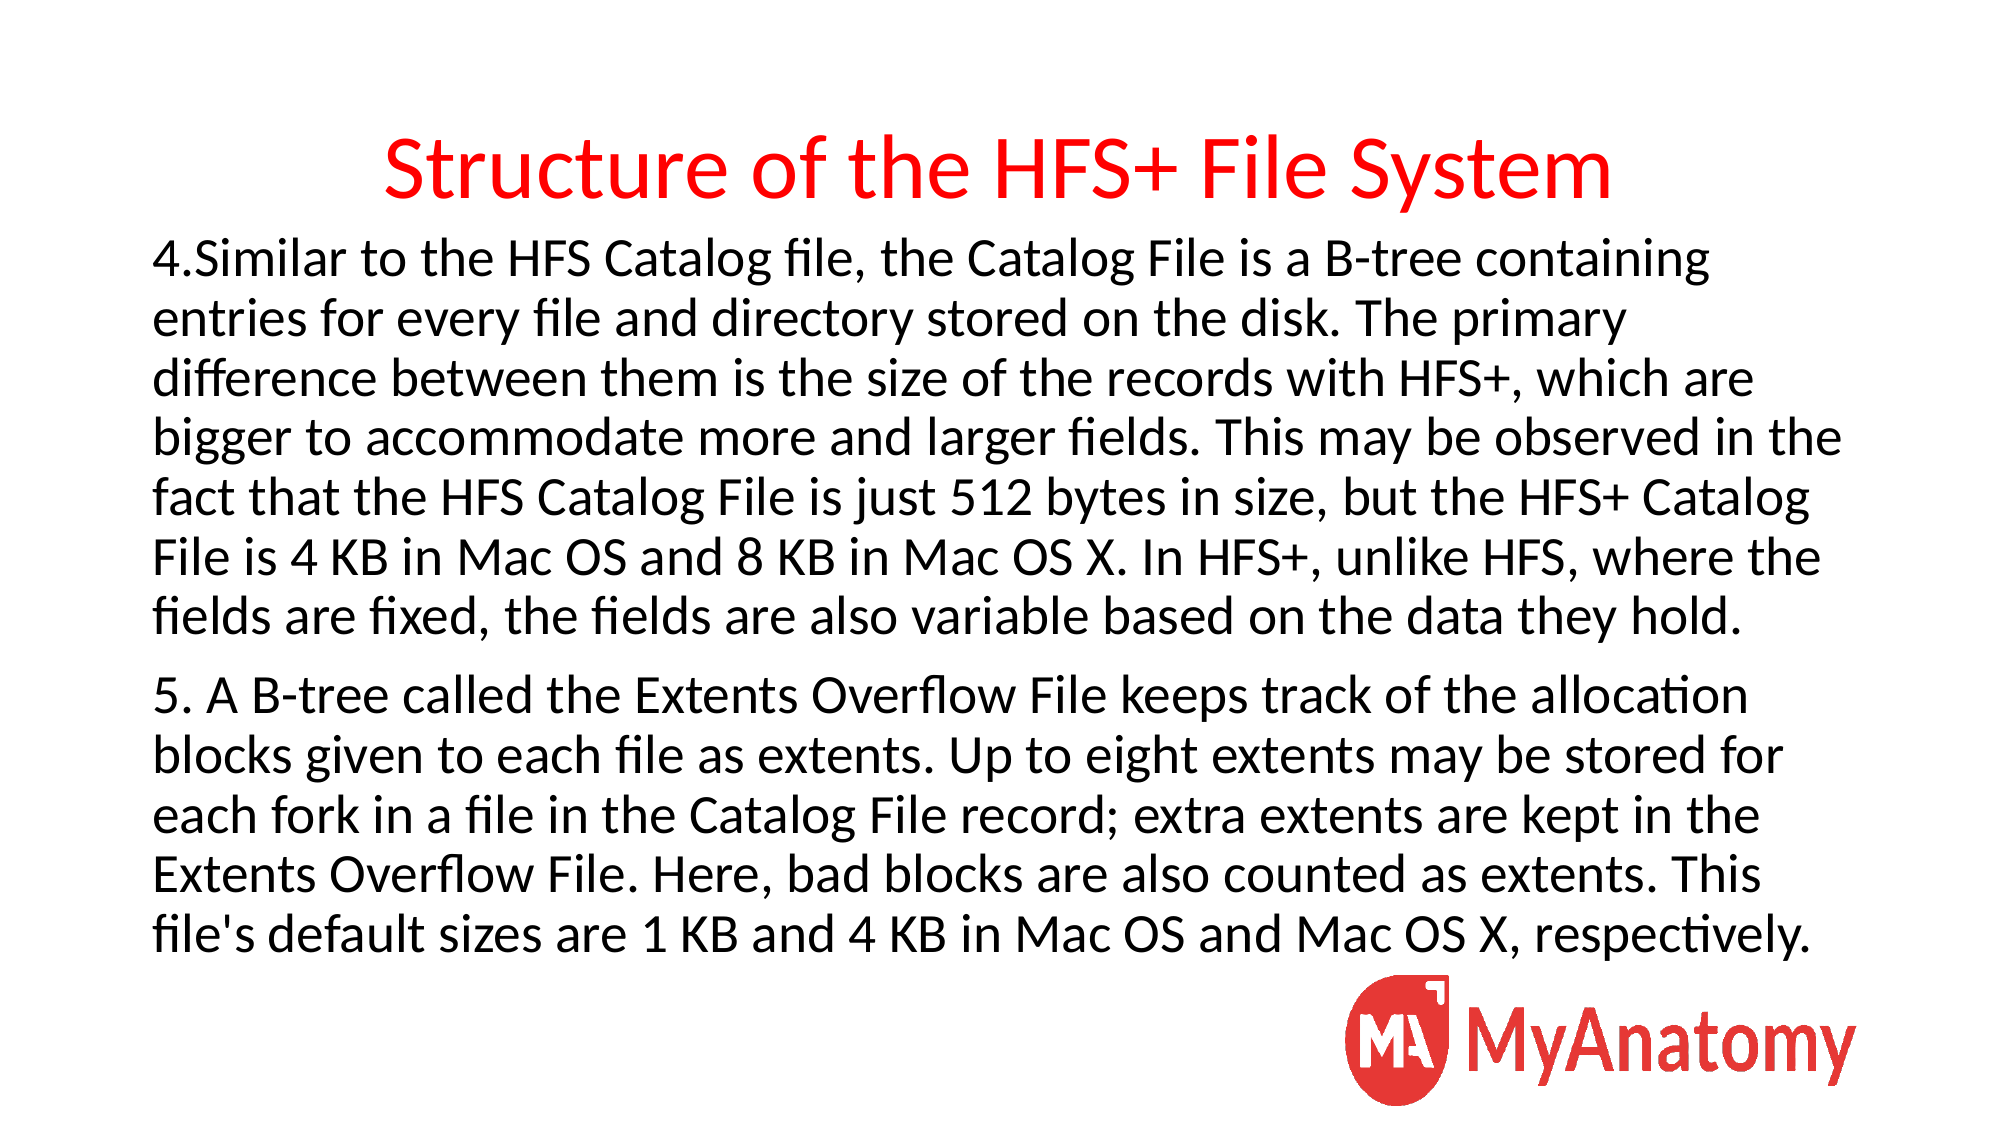

# Structure of the HFS+ File System
4.Similar to the HFS Catalog file, the Catalog File is a B-tree containing entries for every file and directory stored on the disk. The primary difference between them is the size of the records with HFS+, which are bigger to accommodate more and larger fields. This may be observed in the fact that the HFS Catalog File is just 512 bytes in size, but the HFS+ Catalog File is 4 KB in Mac OS and 8 KB in Mac OS X. In HFS+, unlike HFS, where the fields are fixed, the fields are also variable based on the data they hold.
5. A B-tree called the Extents Overflow File keeps track of the allocation blocks given to each file as extents. Up to eight extents may be stored for each fork in a file in the Catalog File record; extra extents are kept in the Extents Overflow File. Here, bad blocks are also counted as extents. This file's default sizes are 1 KB and 4 KB in Mac OS and Mac OS X, respectively.